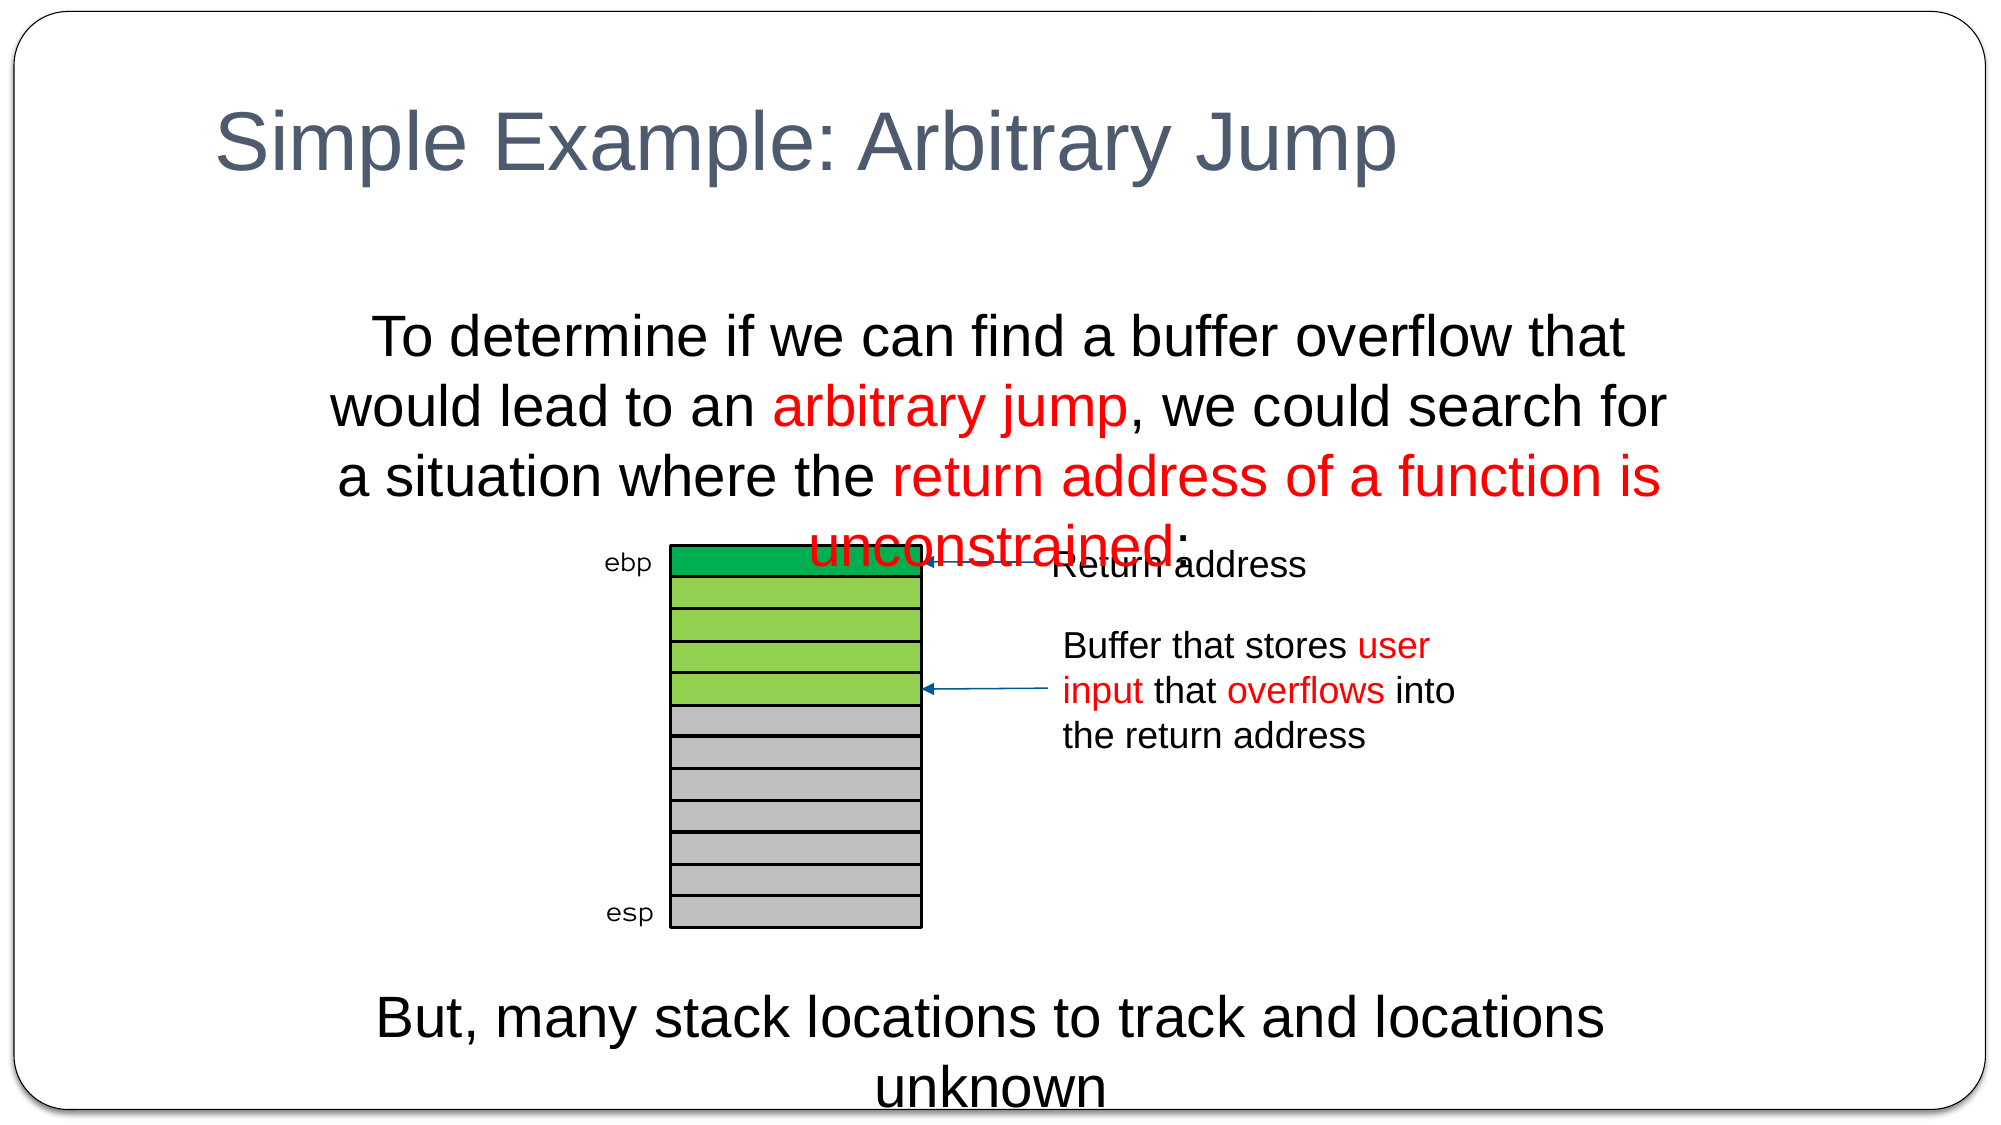

# Simple Example: Arbitrary Jump
To determine if we can find a buffer overflow that would lead to an arbitrary jump, we could search for a situation where the return address of a function is unconstrained:
Return address
ebp

Buffer that stores user input that overflows into the return address

esp

But, many stack locations to track and locations unknown
There’s an easier way…